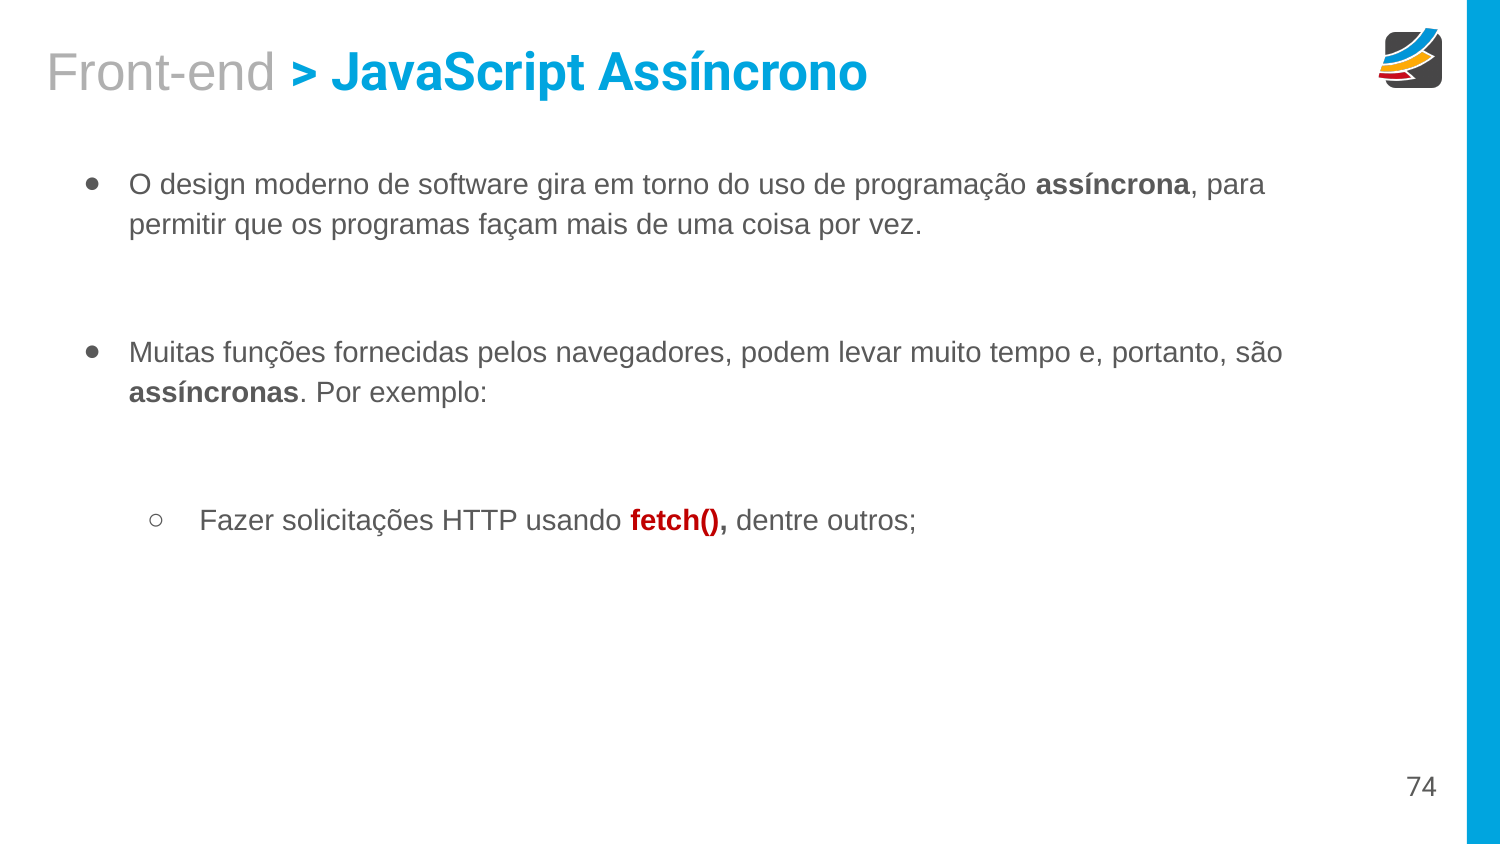

# Front-end > JavaScript Assíncrono

O design moderno de software gira em torno do uso de programação assíncrona, para permitir que os programas façam mais de uma coisa por vez.

Muitas funções fornecidas pelos navegadores, podem levar muito tempo e, portanto, são assíncronas. Por exemplo:

Fazer solicitações HTTP usando fetch(), dentre outros;
74